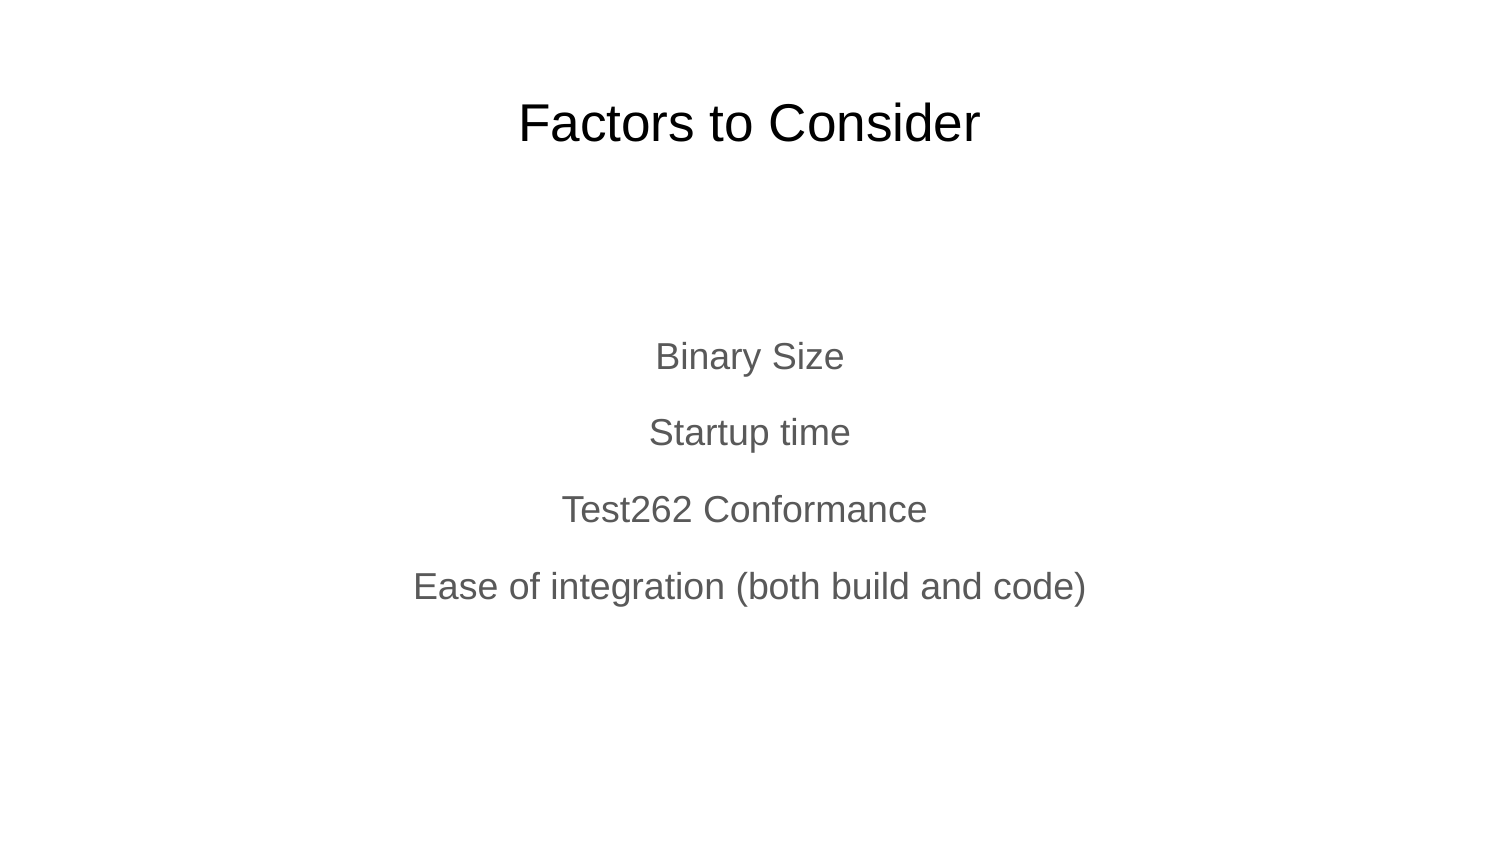

# Factors to Consider

Binary Size
Startup time
Test262 Conformance
Ease of integration (both build and code)